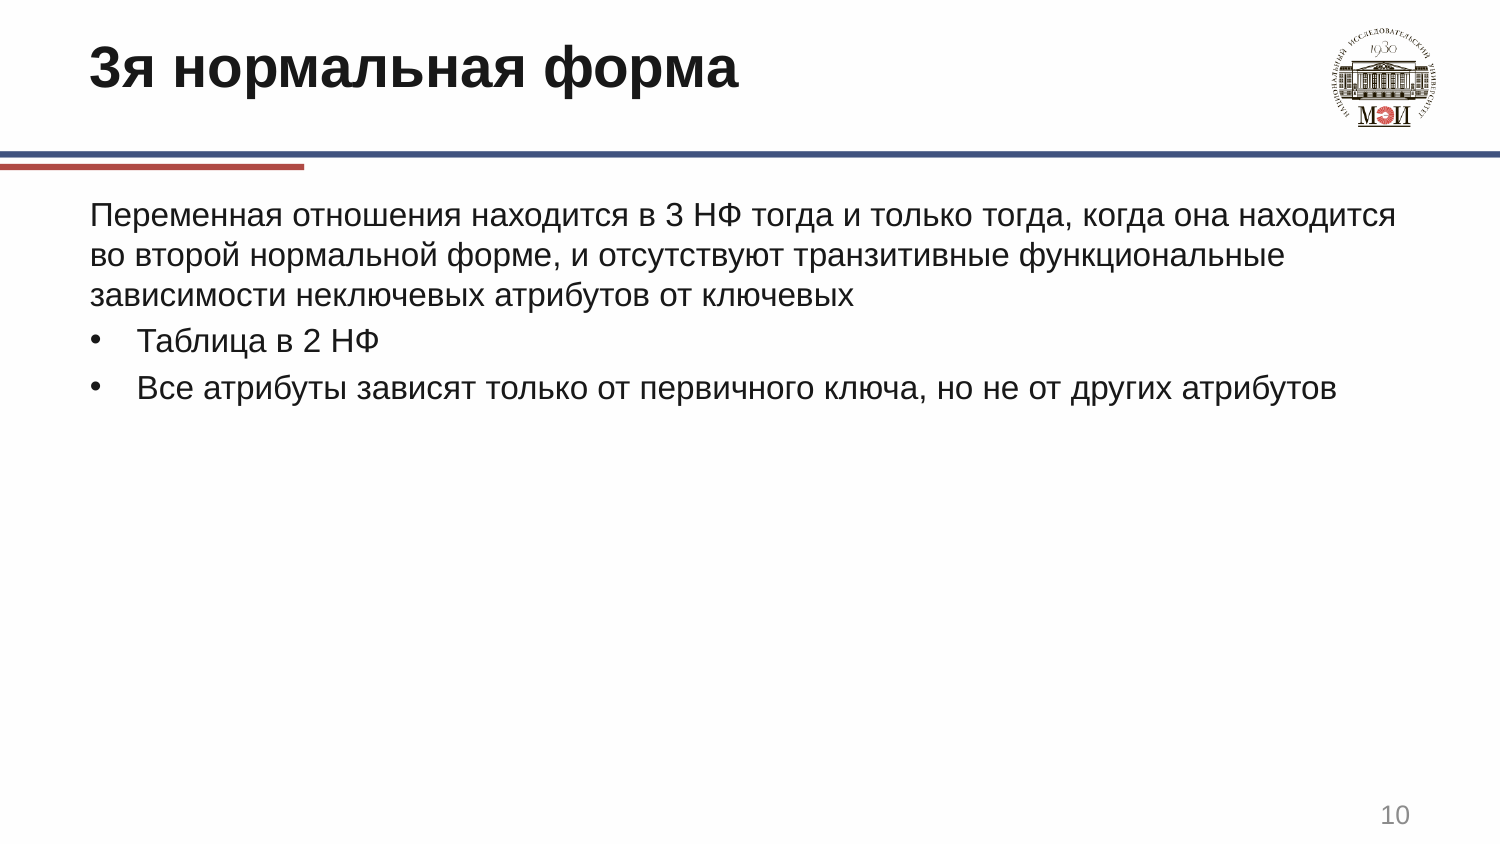

# 3я нормальная форма
Переменная отношения находится в 3 НФ тогда и только тогда, когда она находится во второй нормальной форме, и отсутствуют транзитивные функциональные зависимости неключевых атрибутов от ключевых
Таблица в 2 НФ
Все атрибуты зависят только от первичного ключа, но не от других атрибутов

10